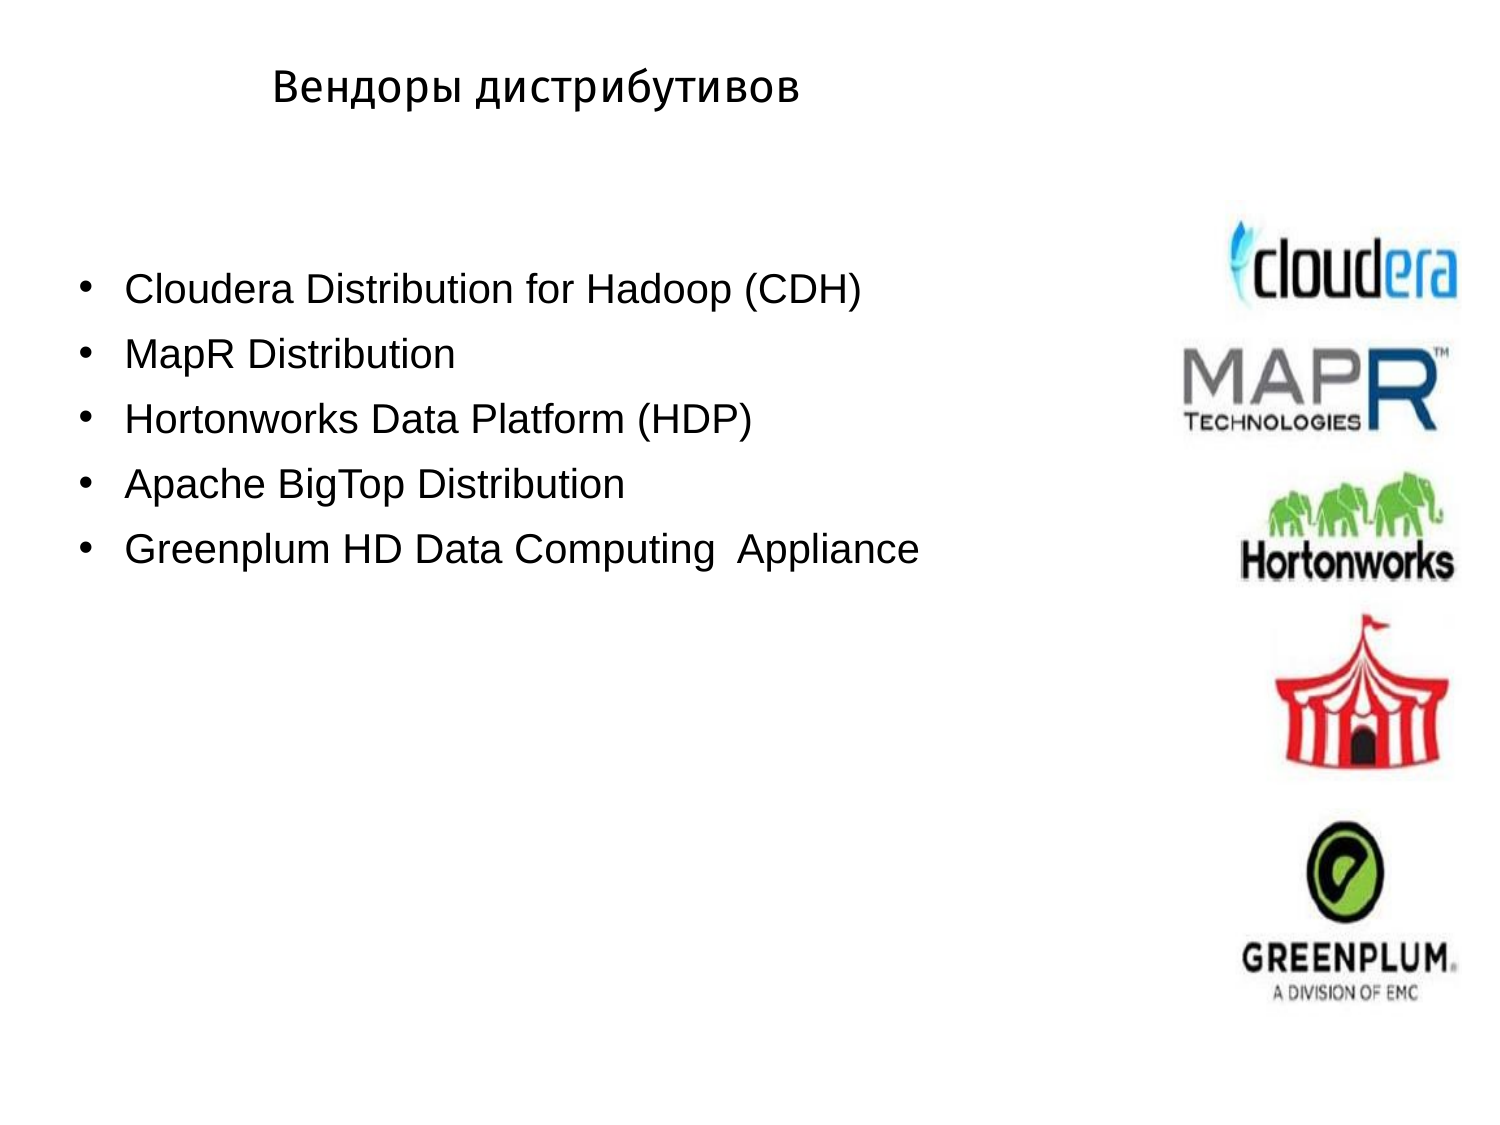

# Вендоры дистрибутивов

Cloudera Distribution for Hadoop (CDH)
MapR Distribution
Hortonworks Data Platform (HDP)
Apache BigTop Distribution
Greenplum HD Data Computing  Appliance